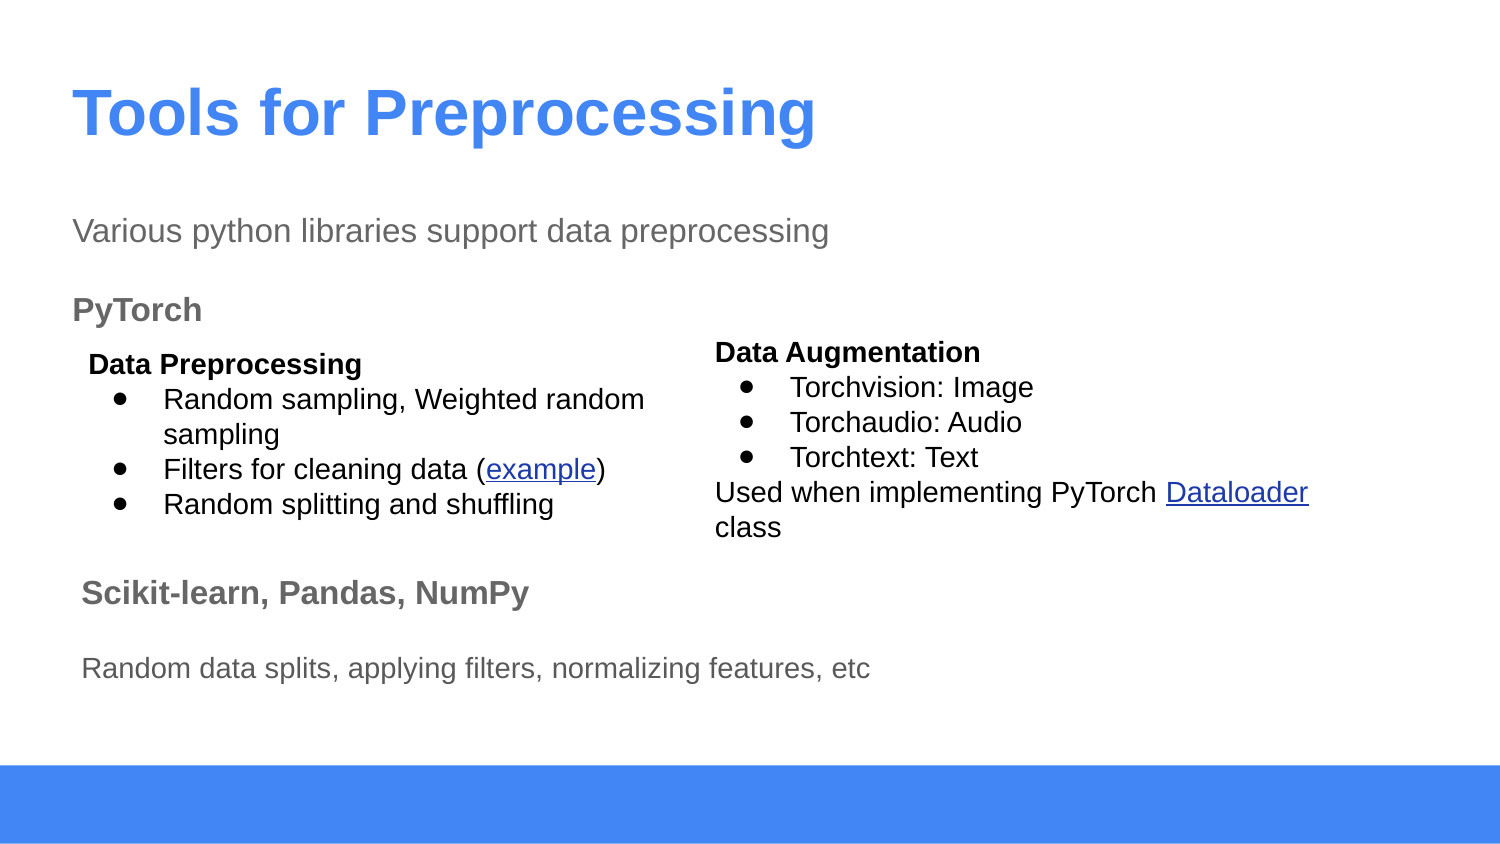

# Tools for Preprocessing
Various python libraries support data preprocessing
PyTorch

Data Augmentation
Torchvision: Image
Torchaudio: Audio
Torchtext: Text
Used when implementing PyTorch Dataloader class
Data Preprocessing
Random sampling, Weighted random sampling
Filters for cleaning data (example)
Random splitting and shuffling
Scikit-learn, Pandas, NumPy
Random data splits, applying filters, normalizing features, etc